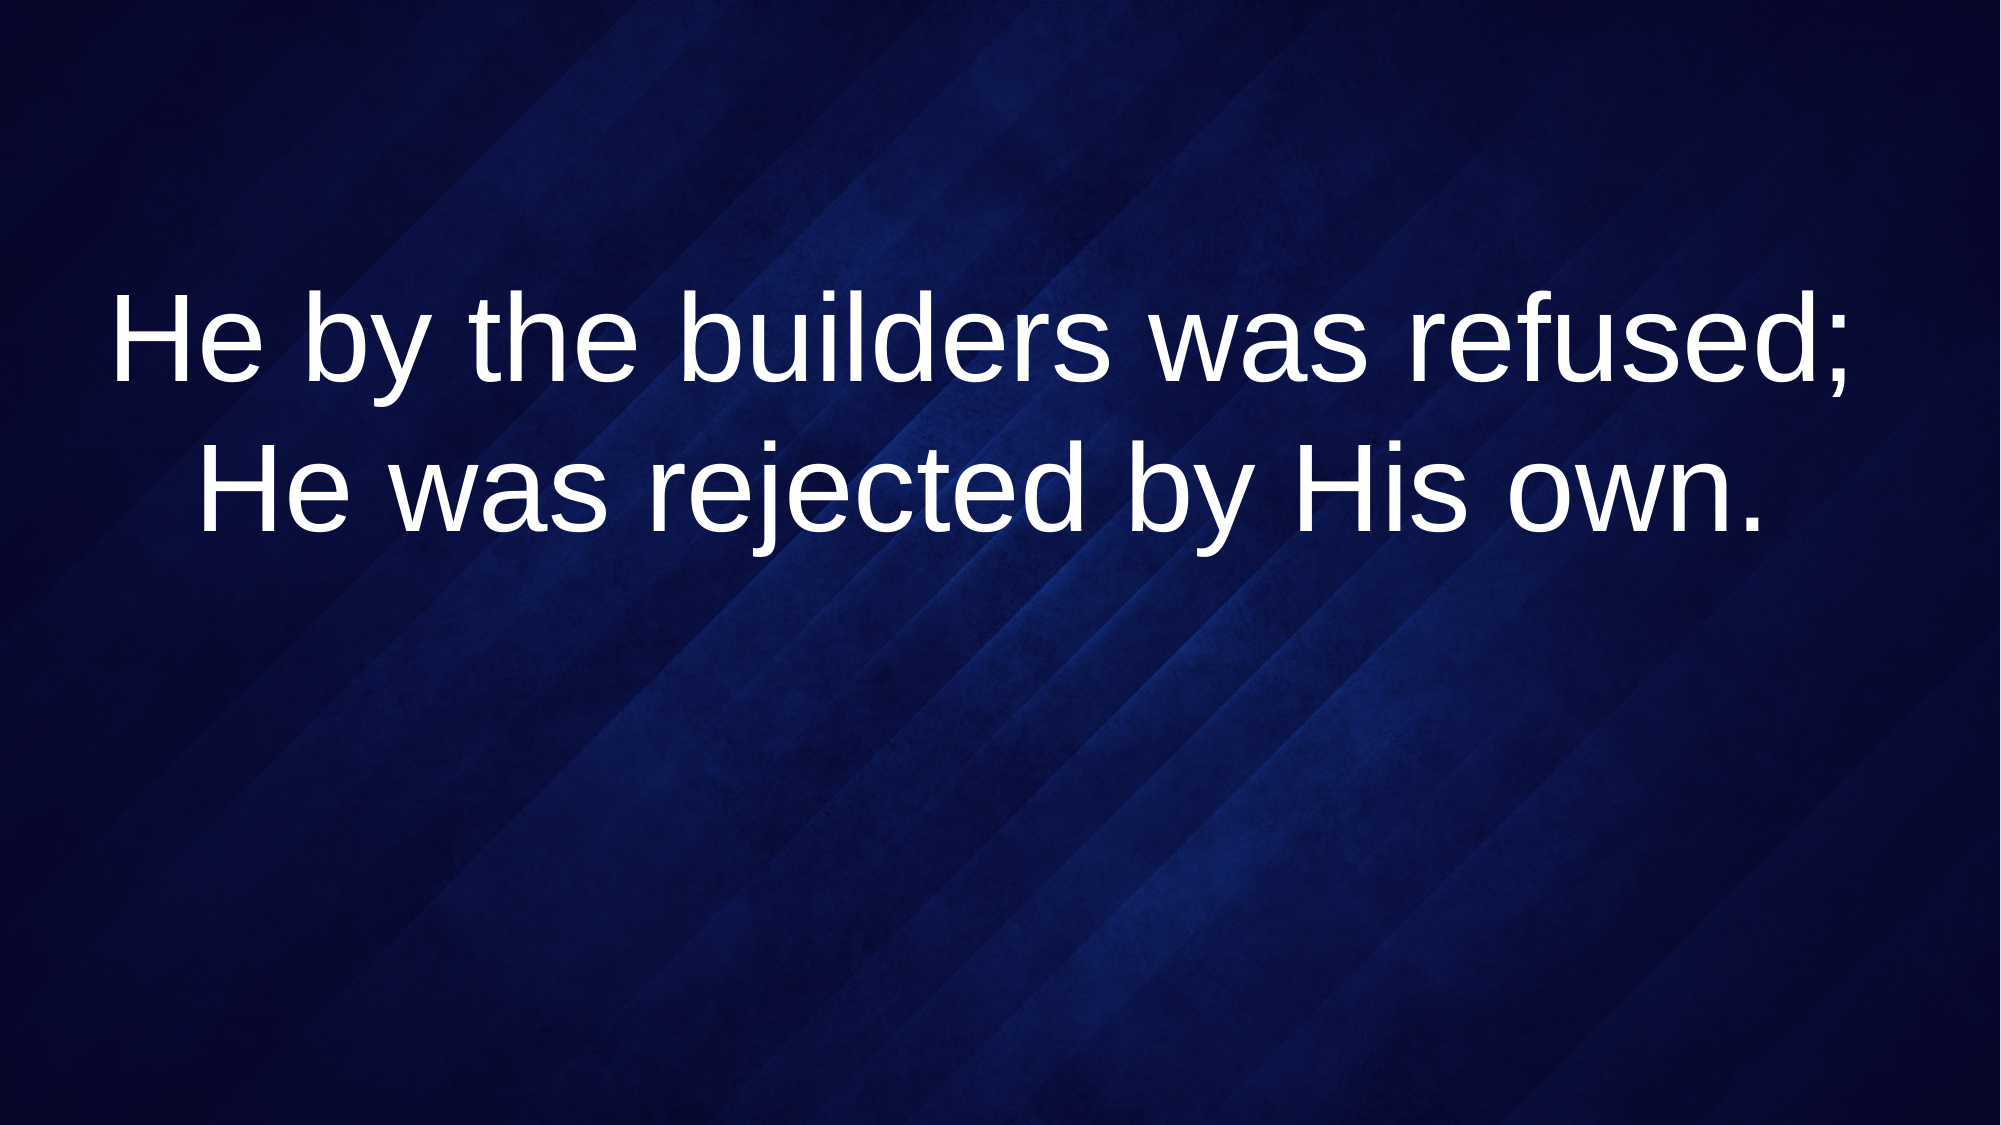

# He by the builders was refused; He was rejected by His own.